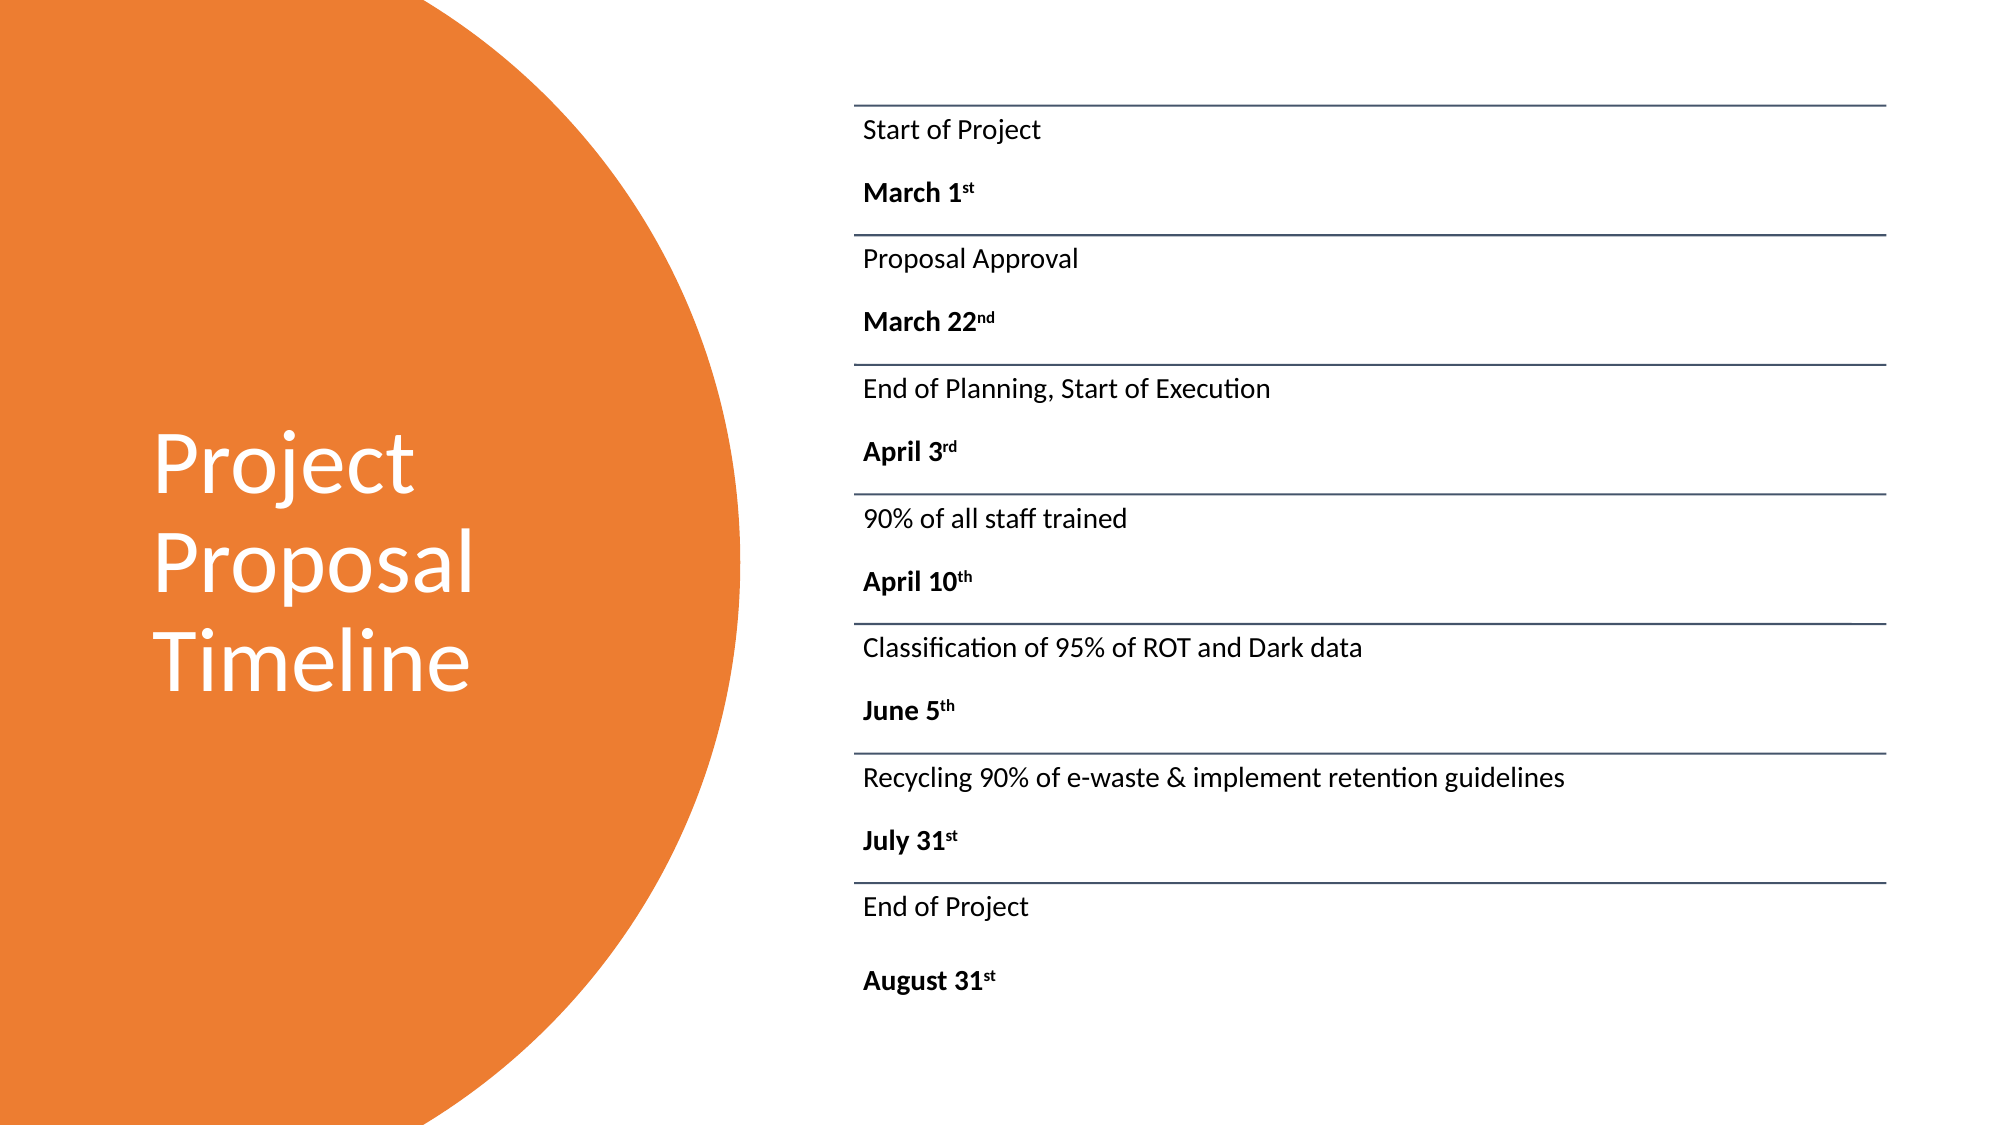

# Project Proposal Timeline

Start of Project
March 1st

Proposal Approval
March 22nd

End of Planning, Start of Execution
April 3rd

90% of all staff trained
April 10th

Classification of 95% of ROT and Dark data
June 5th

Recycling 90% of e-waste & implement retention guidelines
July 31st

End of Project
August 31st